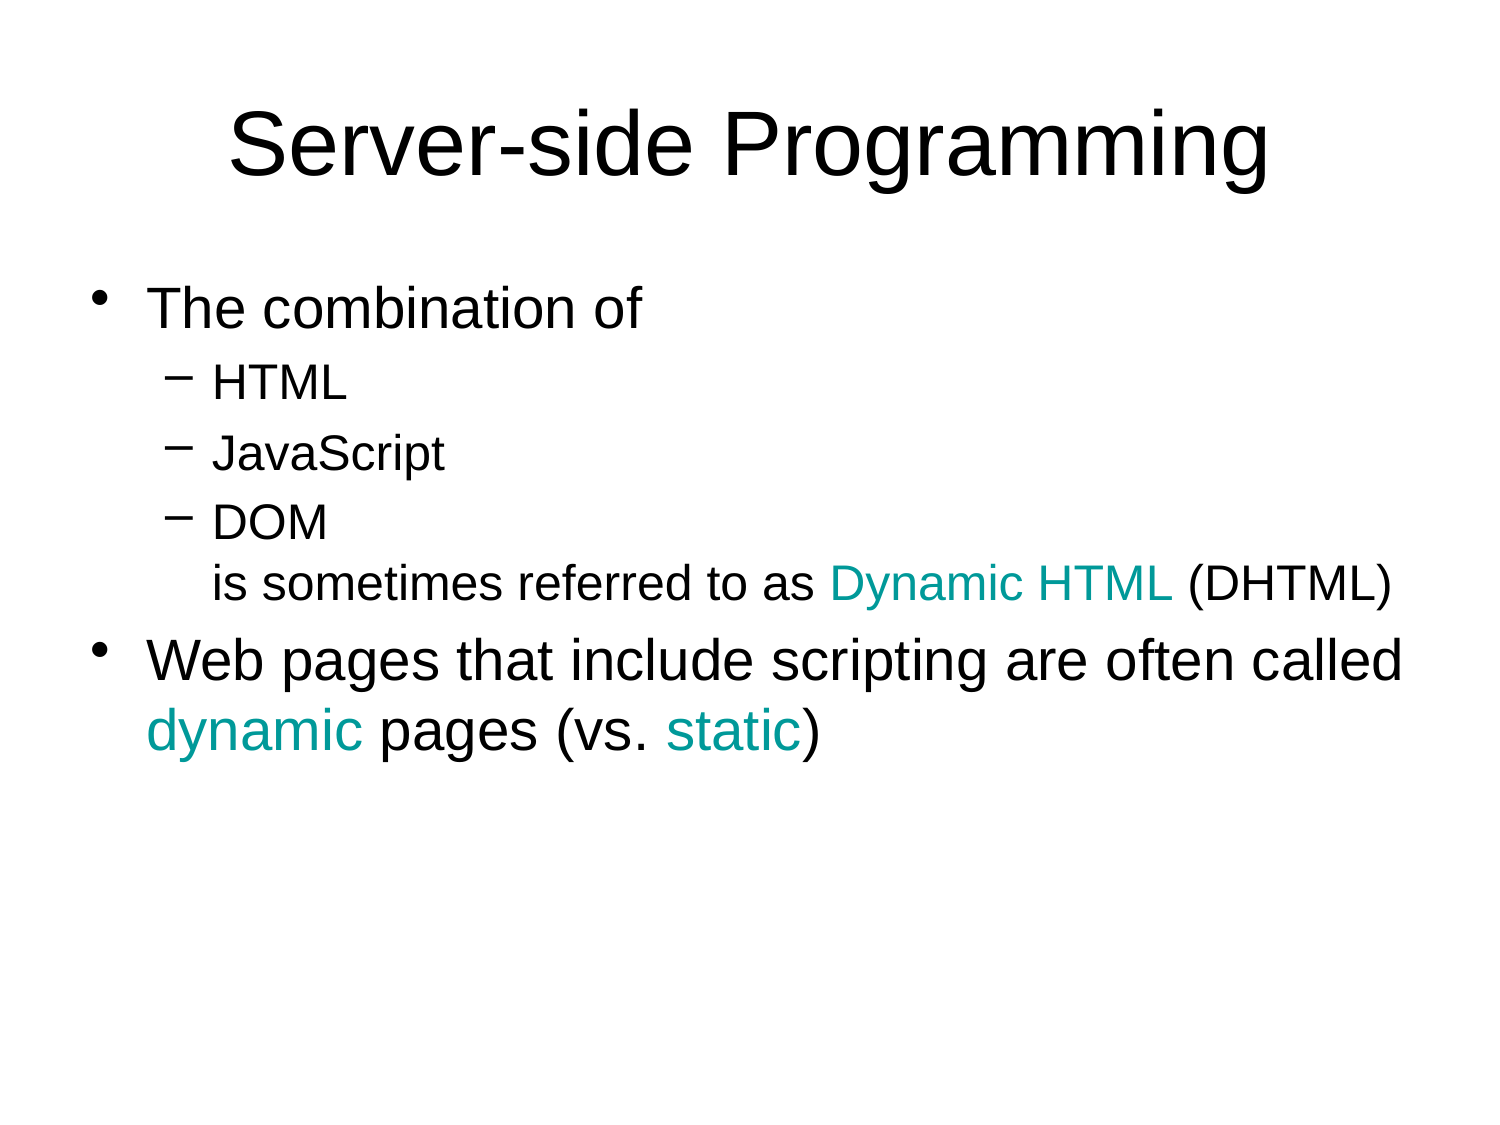

# Server-side Programming
The combination of
HTML
JavaScript
DOM
is sometimes referred to as Dynamic HTML (DHTML)
Web pages that include scripting are often called dynamic pages (vs. static)